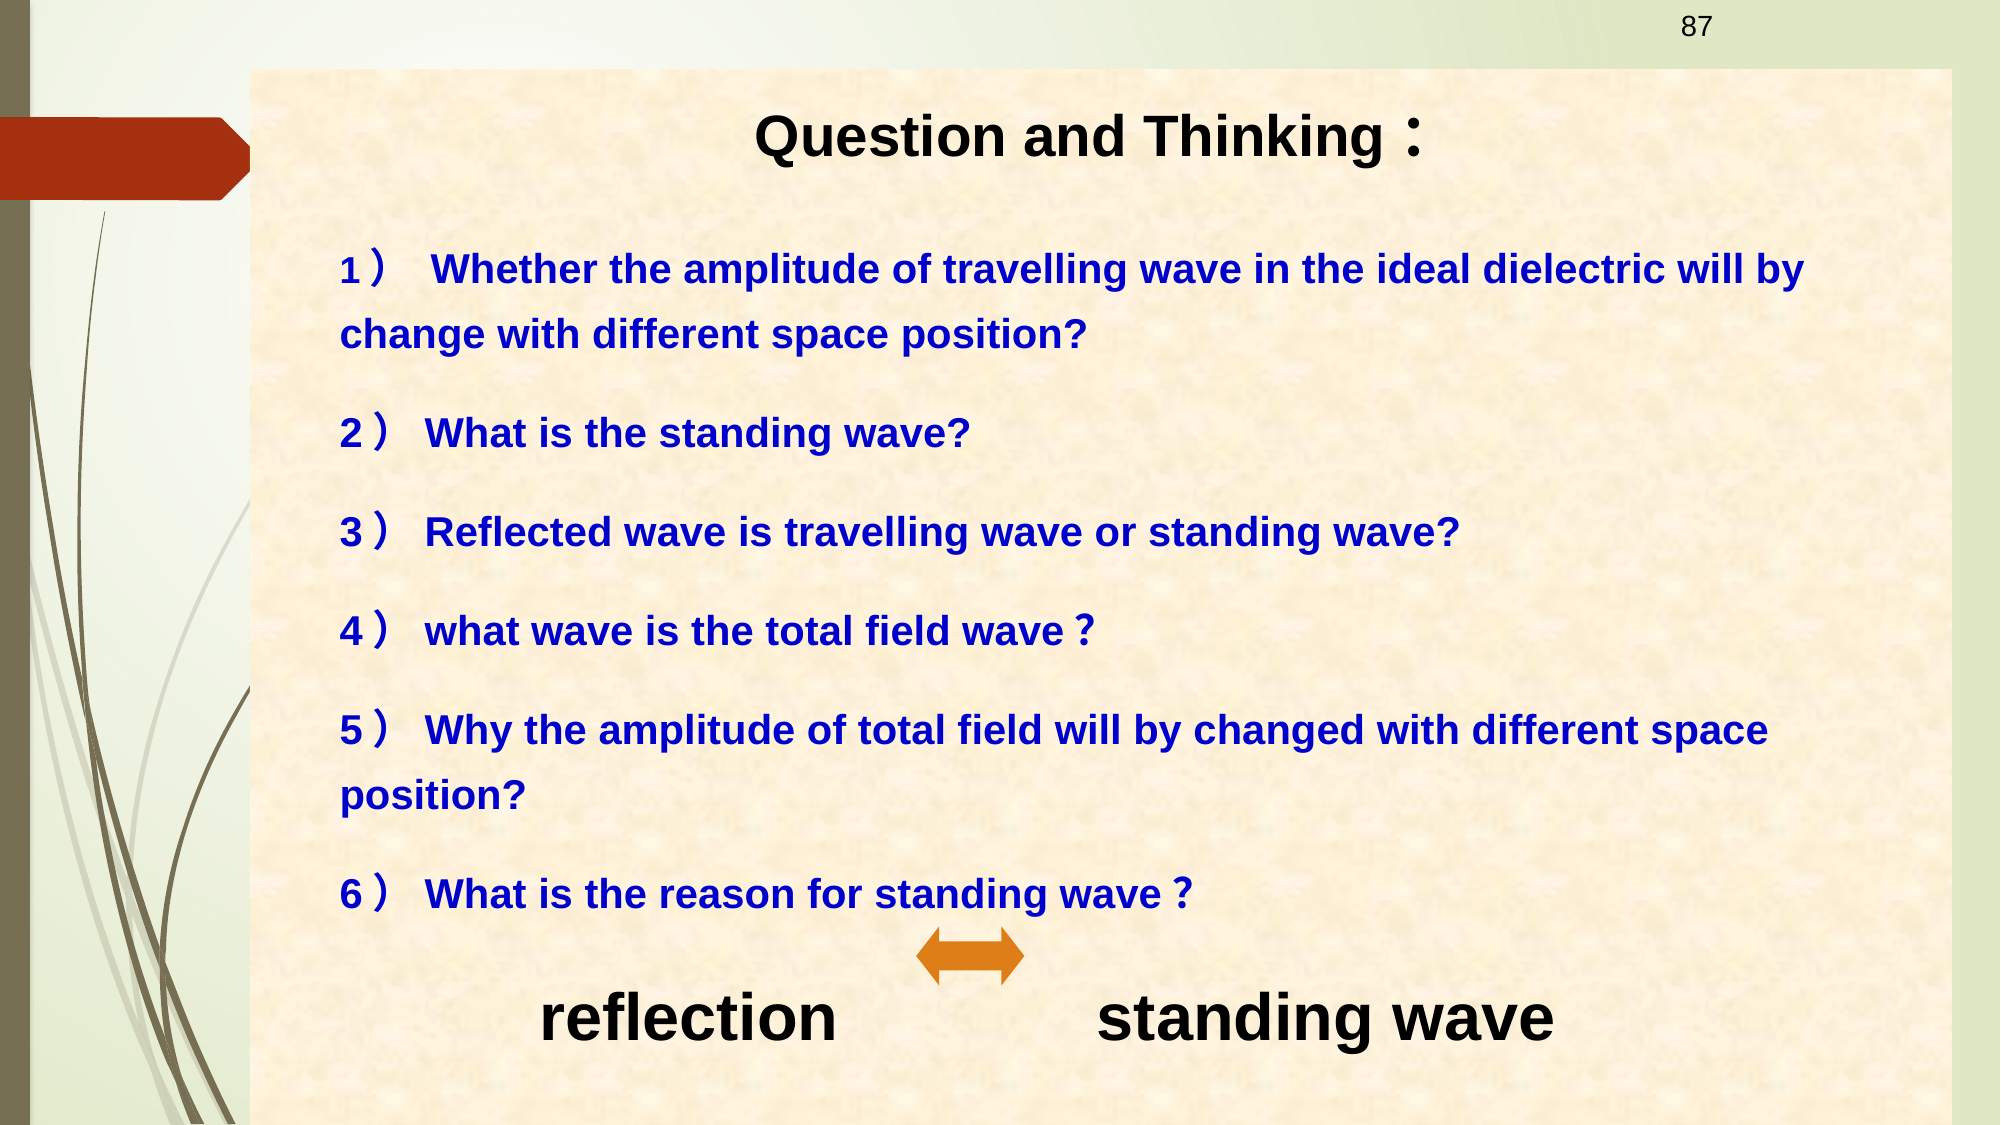

87
 Question and Thinking：

1） Whether the amplitude of travelling wave in the ideal dielectric will by change with different space position?

2）What is the standing wave?

3）Reflected wave is travelling wave or standing wave?

4）what wave is the total field wave？

5）Why the amplitude of total field will by changed with different space position?

6）What is the reason for standing wave？

                   reflection              standing wave